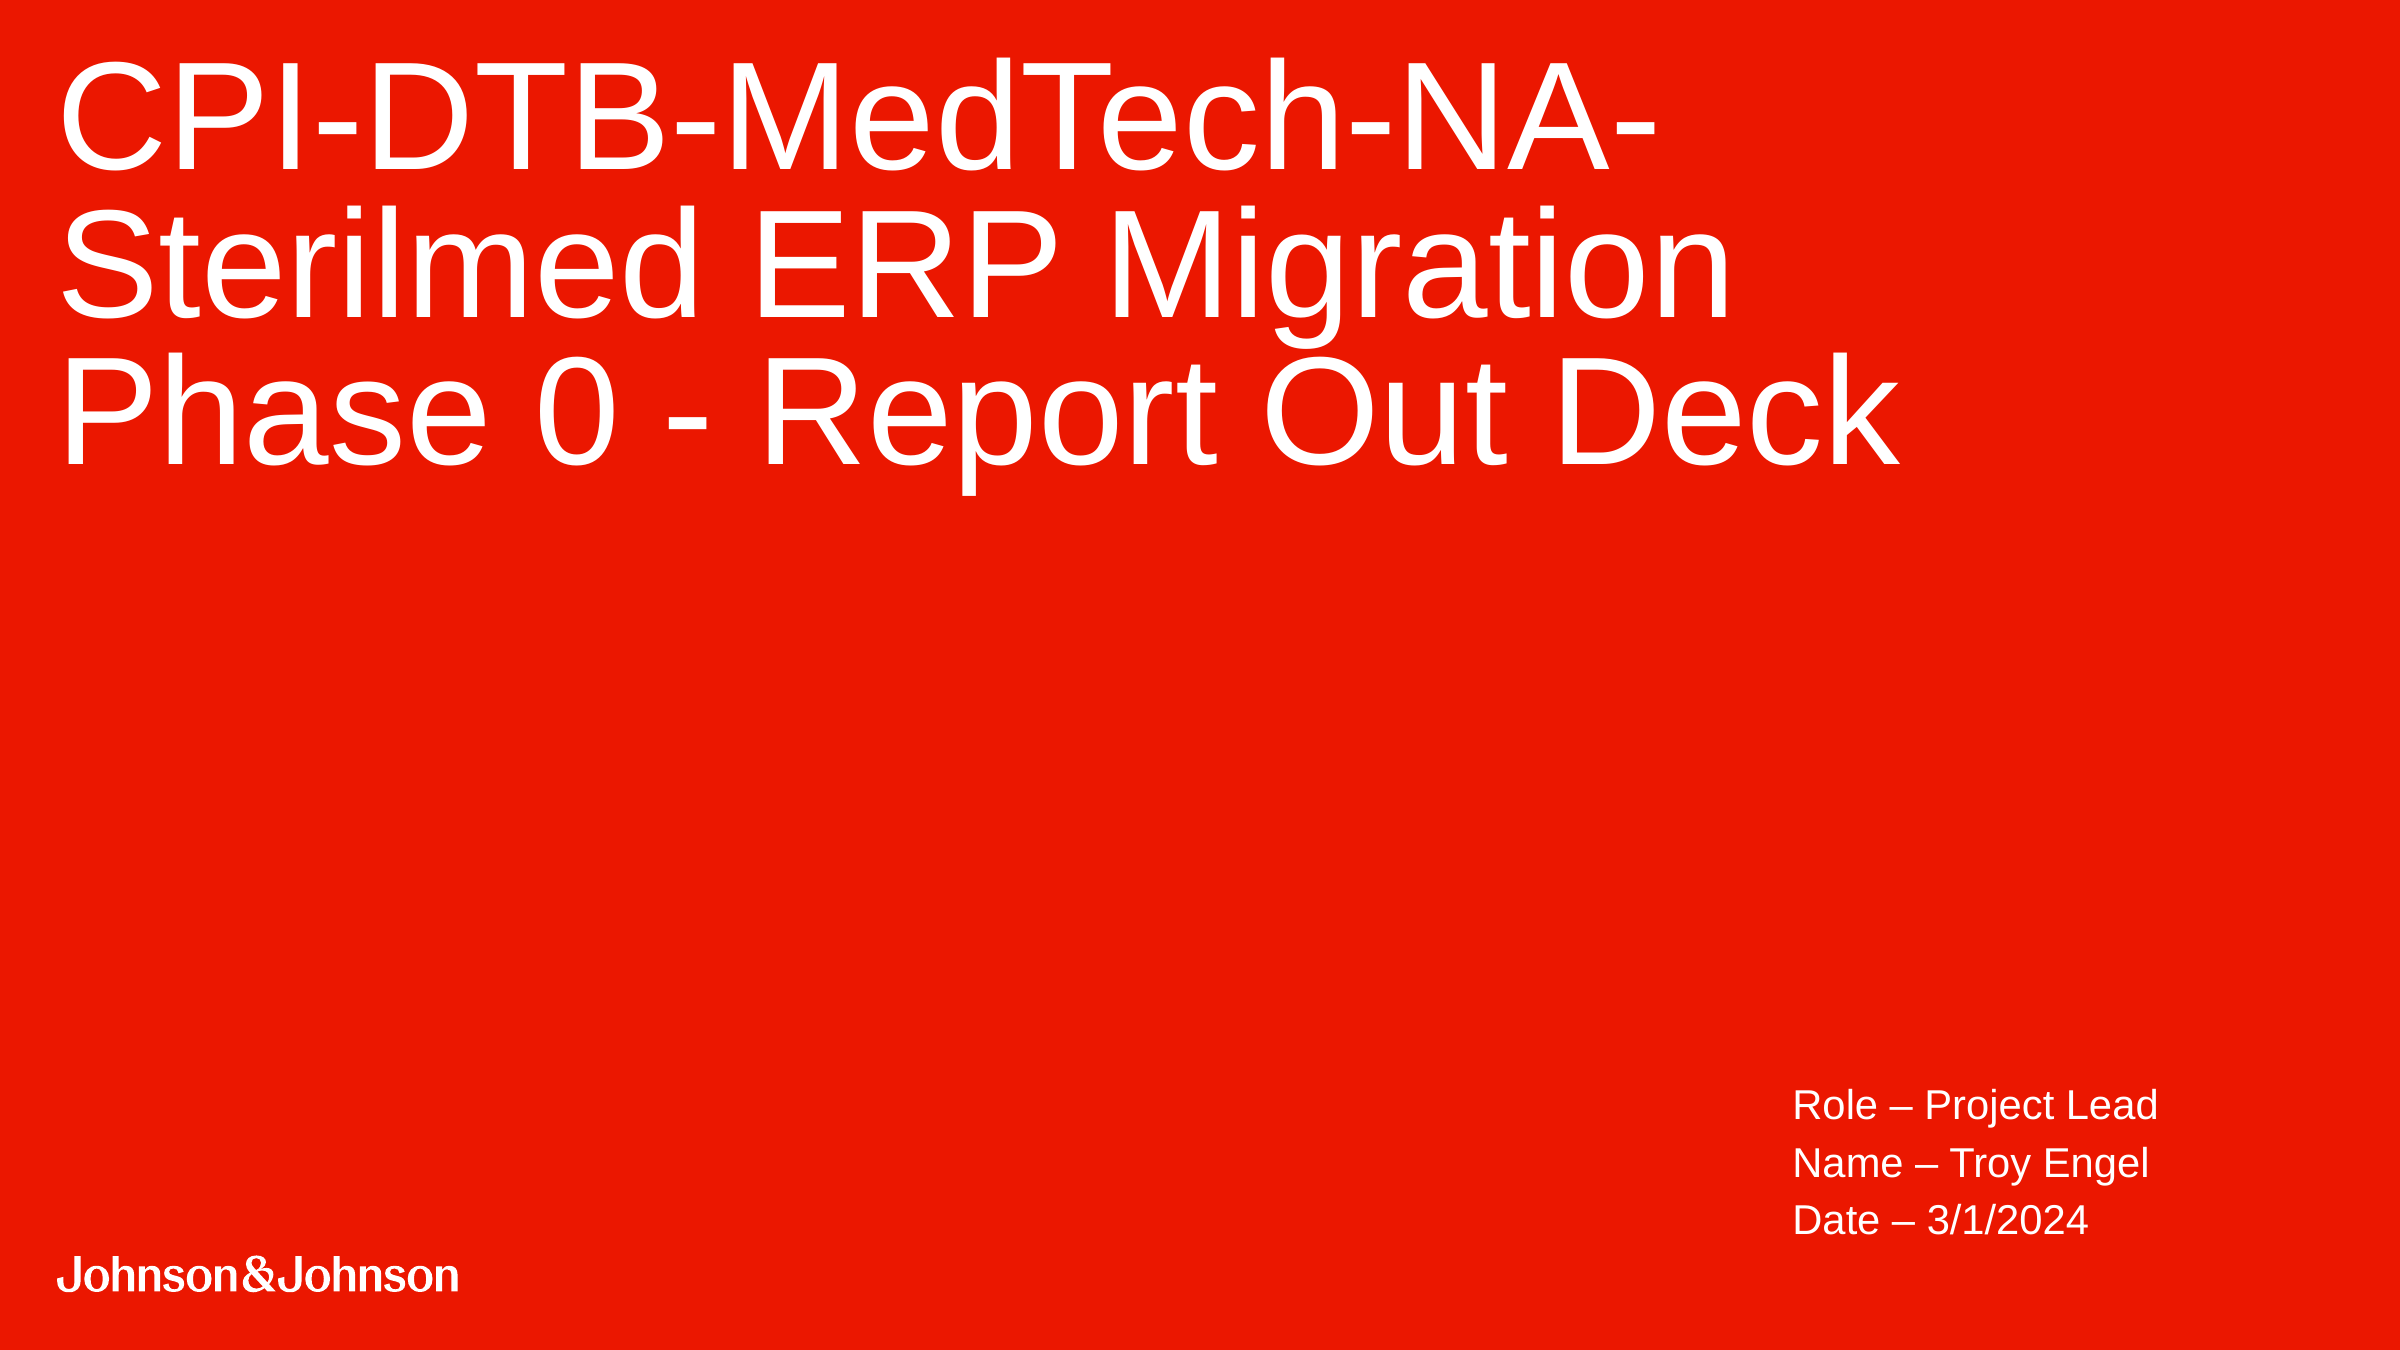

# CPI-DTB-MedTech-NA-Sterilmed ERP Migration Phase 0 - Report Out Deck
Role – Project Lead
Name – Troy Engel
Date – 3/1/2024